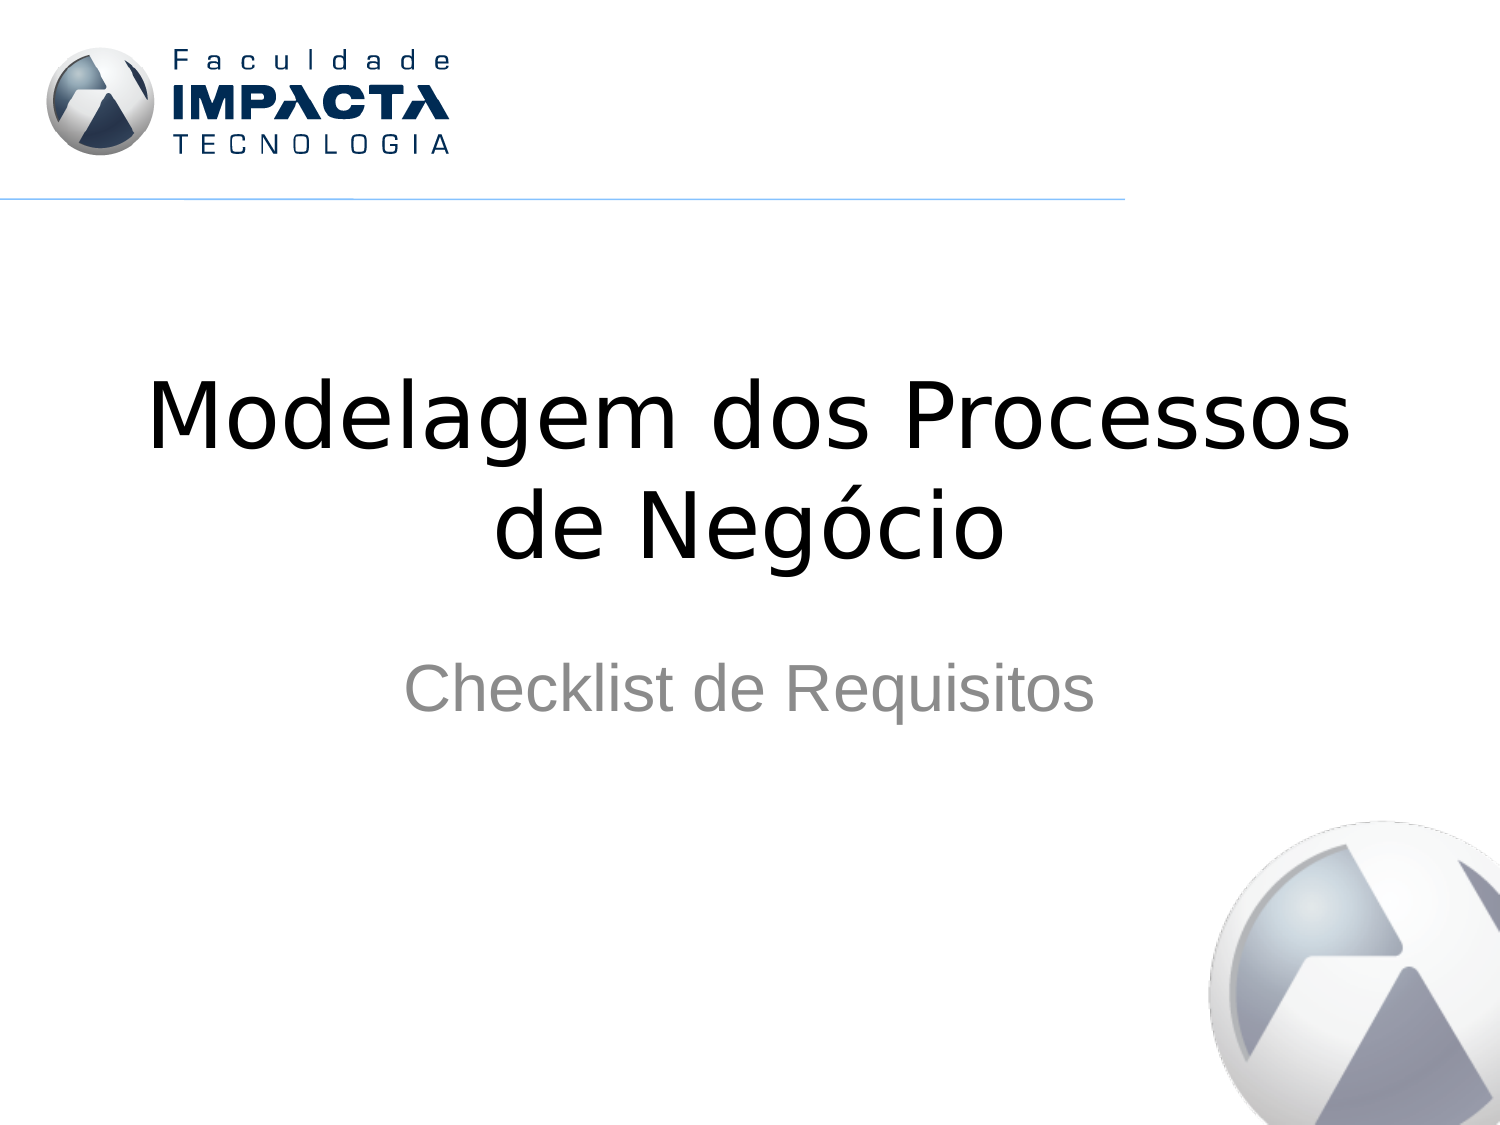

# Modelagem dos Processos de Negócio
Checklist de Requisitos